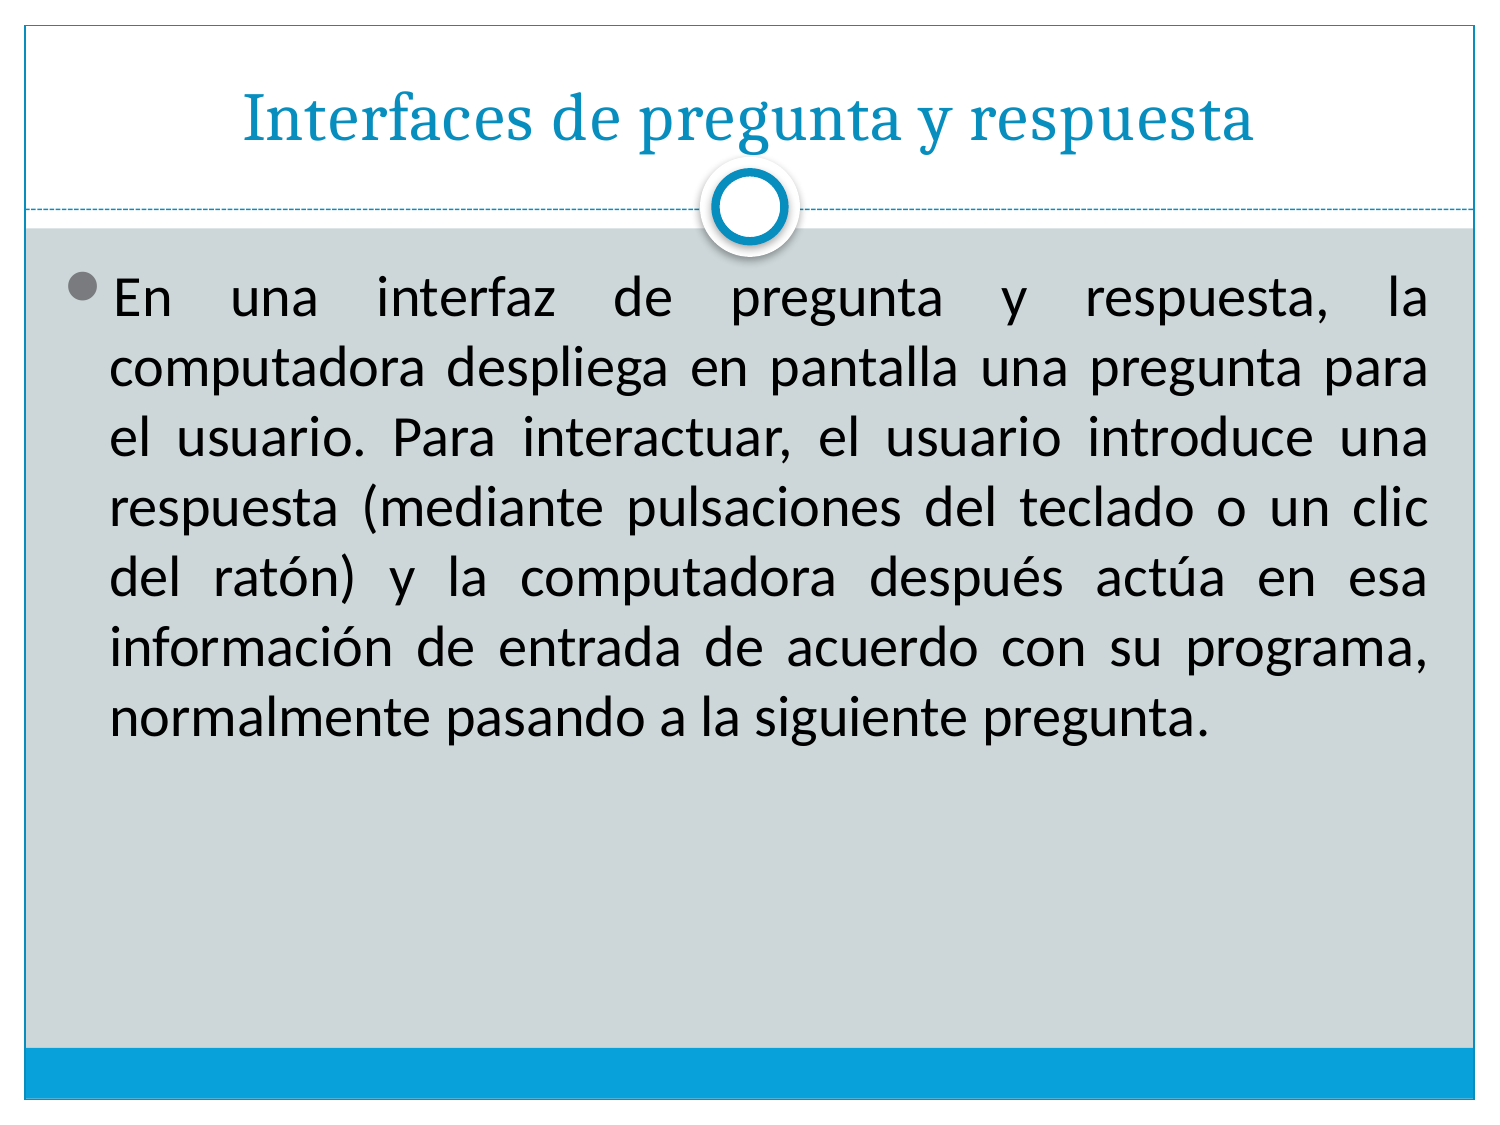

# Interfaces de pregunta y respuesta
En una interfaz de pregunta y respuesta, la computadora despliega en pantalla una pregunta para el usuario. Para interactuar, el usuario introduce una respuesta (mediante pulsaciones del teclado o un clic del ratón) y la computadora después actúa en esa información de entrada de acuerdo con su programa, normalmente pasando a la siguiente pregunta.